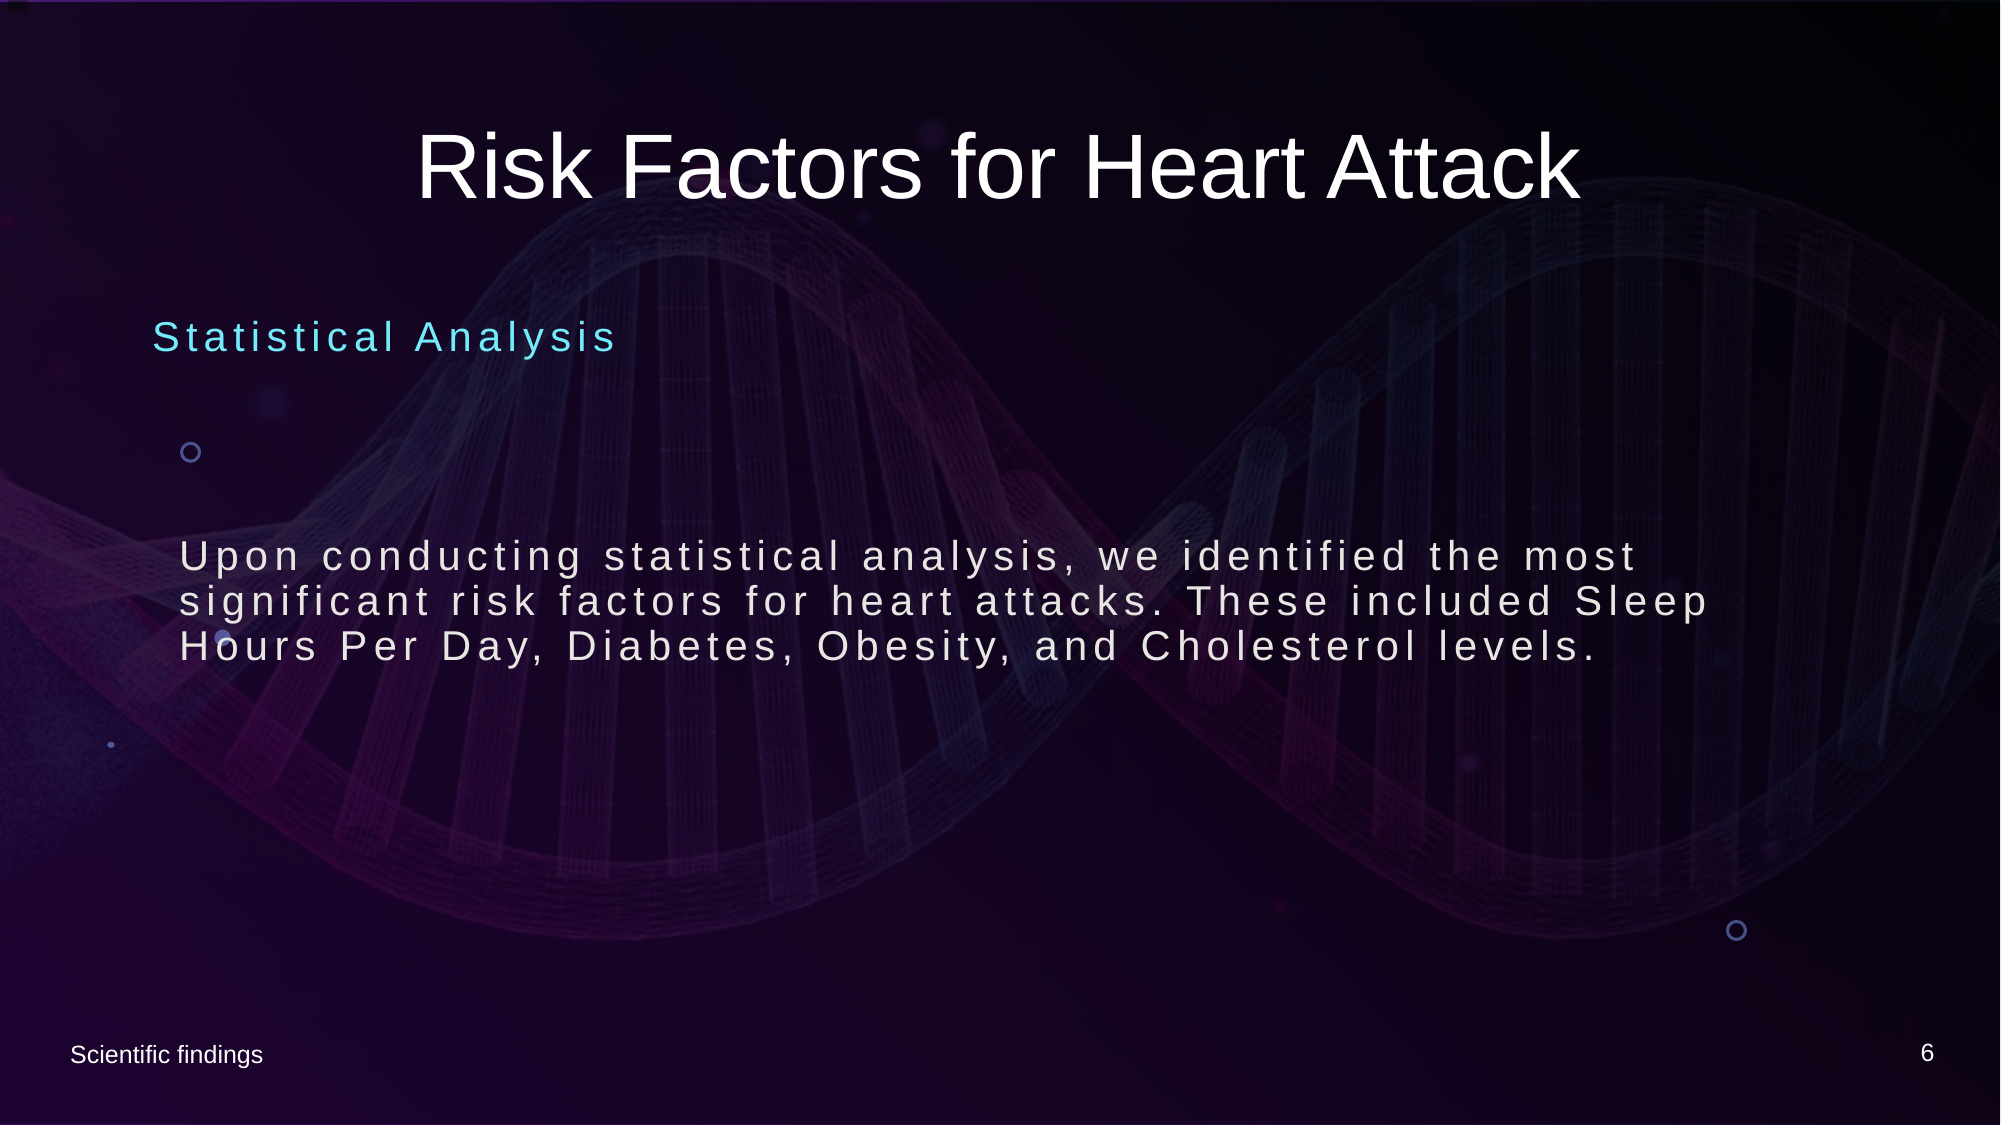

# Risk Factors for Heart Attack
Statistical Analysis
Upon conducting statistical analysis, we identified the most significant risk factors for heart attacks. These included Sleep Hours Per Day, Diabetes, Obesity, and Cholesterol levels.
6
Scientific findings